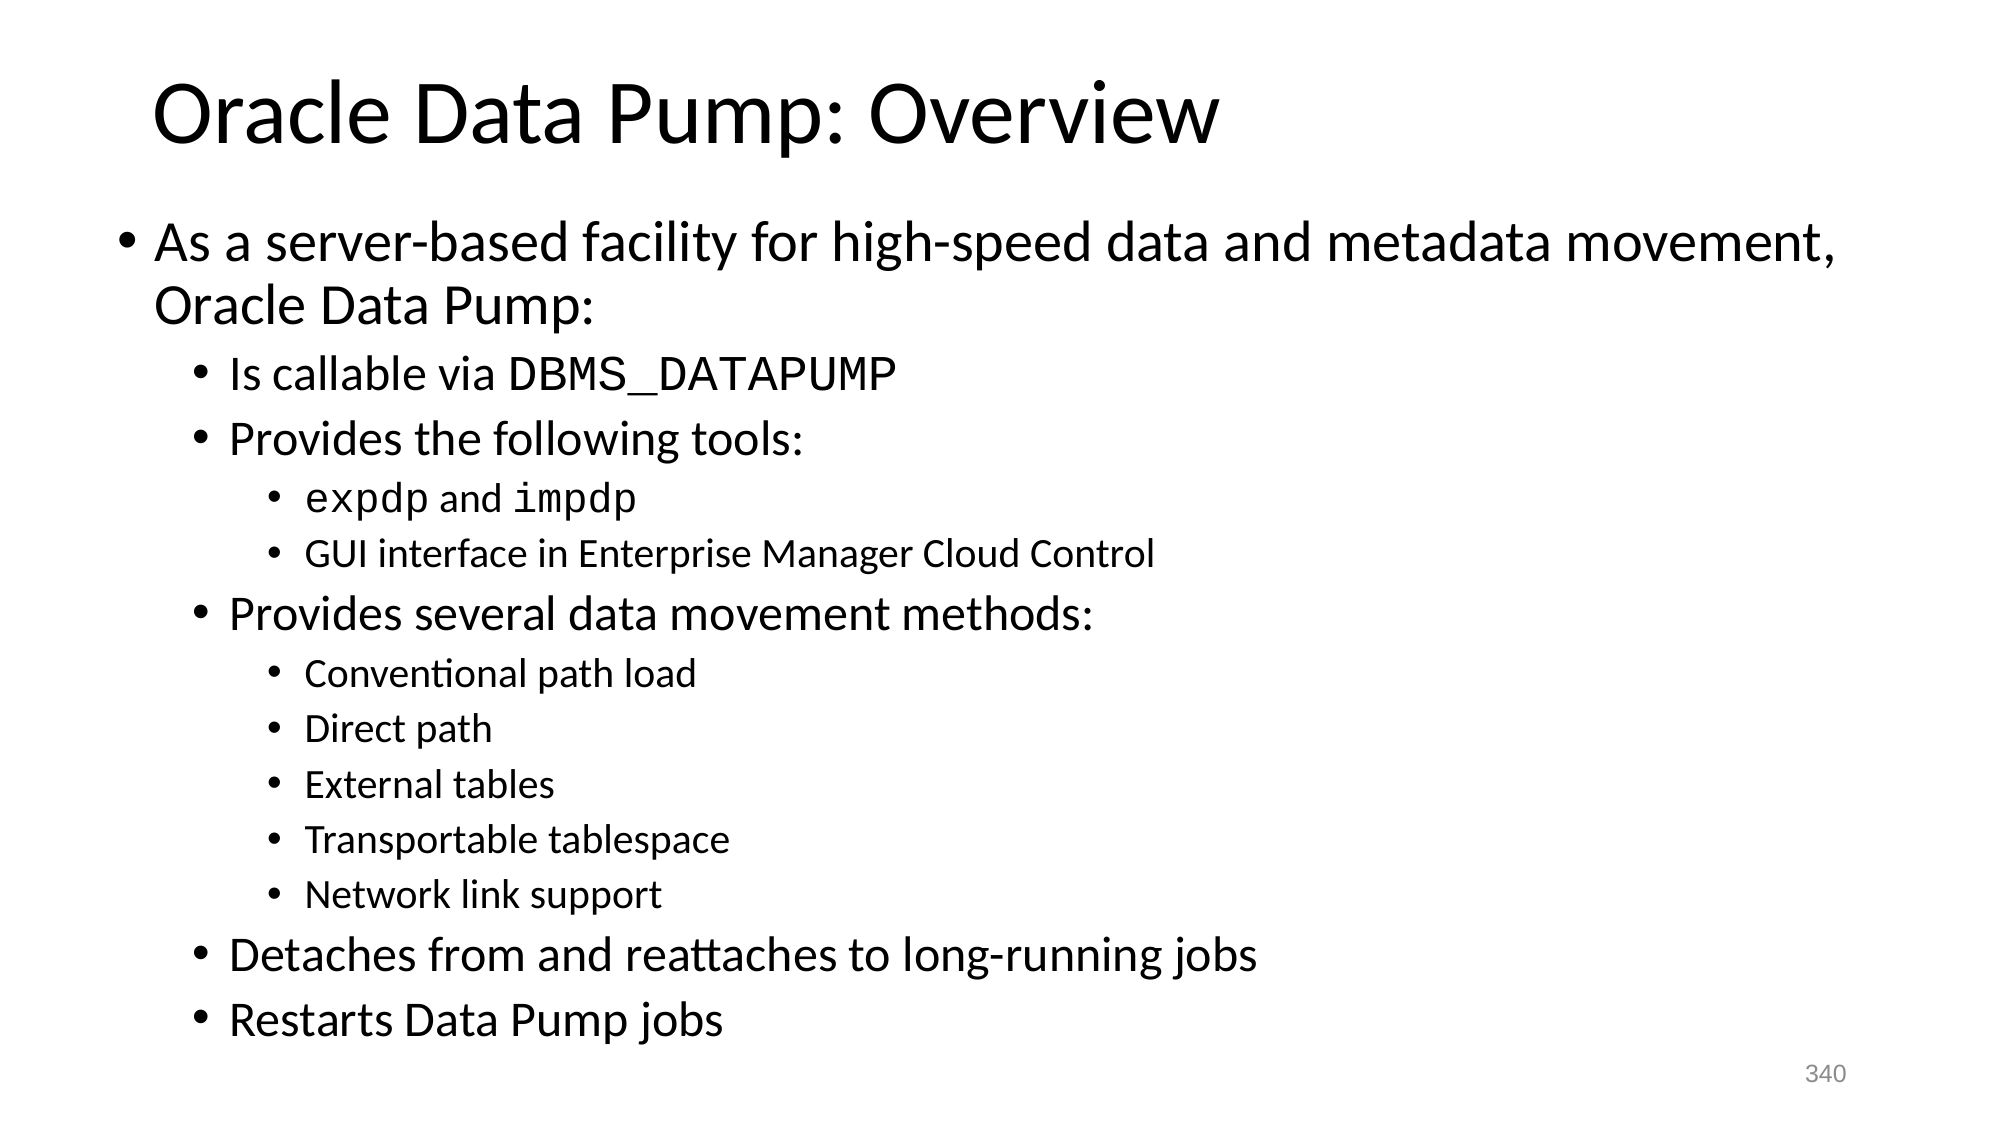

# Oracle Data Pump: Overview
As a server-based facility for high-speed data and metadata movement, Oracle Data Pump:
Is callable via DBMS_DATAPUMP
Provides the following tools:
expdp and impdp
GUI interface in Enterprise Manager Cloud Control
Provides several data movement methods:
Conventional path load
Direct path
External tables
Transportable tablespace
Network link support
Detaches from and reattaches to long-running jobs
Restarts Data Pump jobs

340